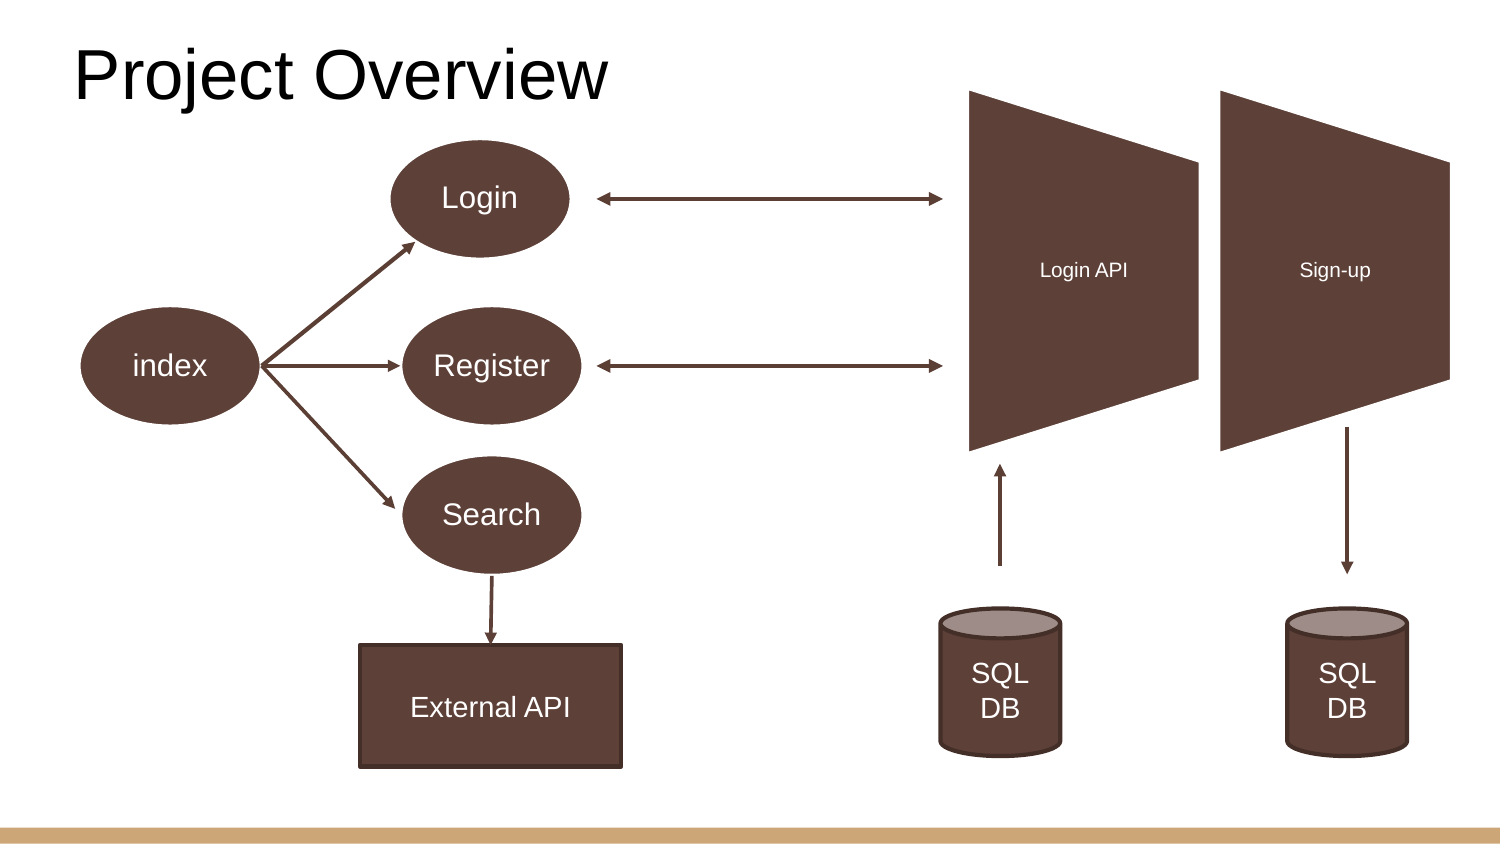

Project Overview
Login API
Sign-up

Login

index

Register

Search
SQL
DB
SQL DB
External API